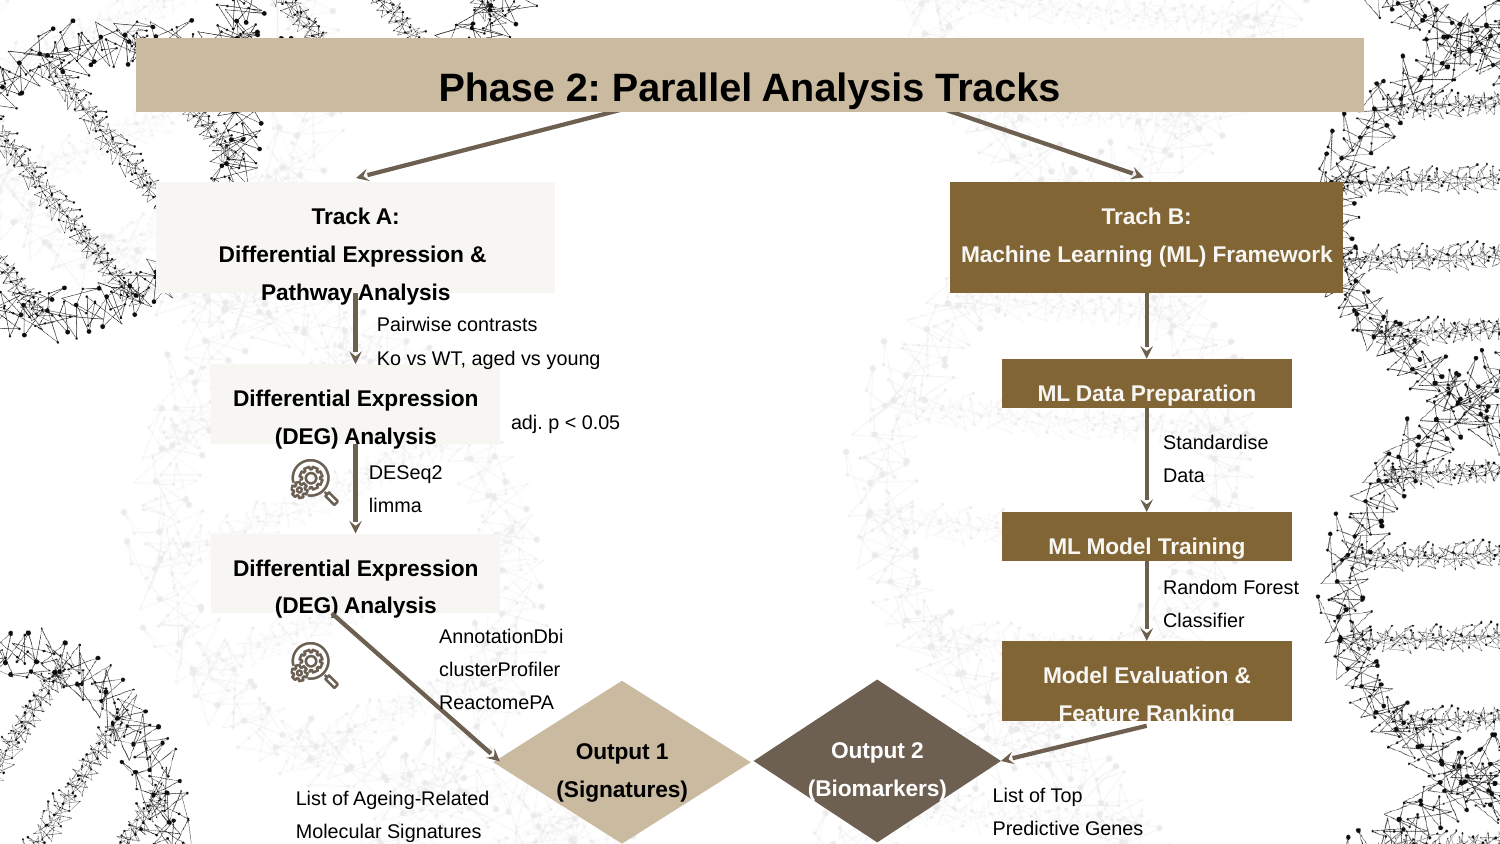

Phase 2: Parallel Analysis Tracks

Track A:
Differential Expression &
Pathway Analysis

Trach B:
Machine Learning (ML) Framework
Pairwise contrasts
Ko vs WT, aged vs young

ML Data Preparation

Differential Expression (DEG) Analysis
adj. p < 0.05
Standardise
Data
DESeq2
limma

ML Model Training

Differential Expression (DEG) Analysis
Random Forest Classifier

Model Evaluation & Feature Ranking
AnnotationDbi
clusterProfiler
ReactomePA

Output 2
(Biomarkers)

Output 1
(Signatures)
List of Top Predictive Genes
List of Ageing-Related Molecular Signatures